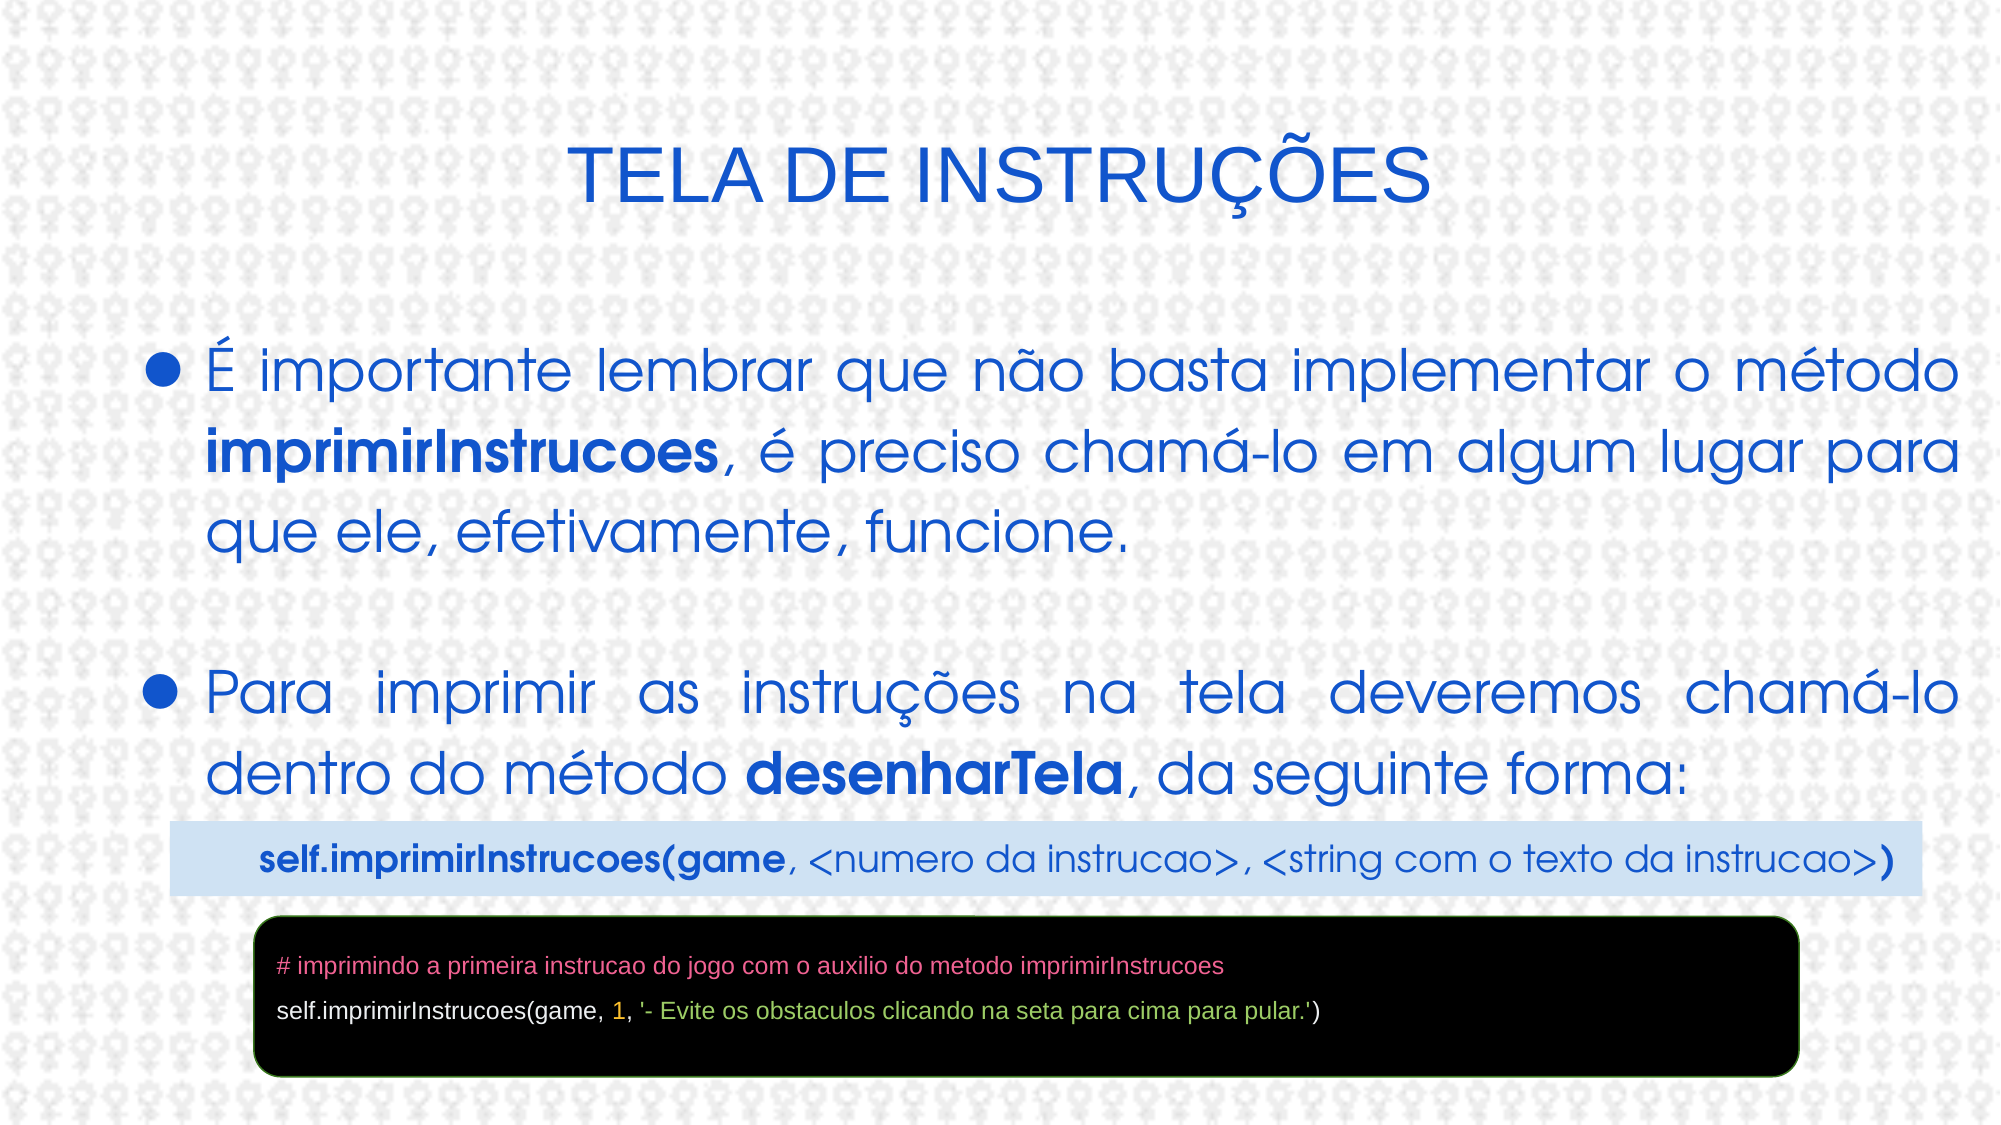

# TELA DE INSTRUÇÕES

É importante lembrar que não basta implementar o método imprimirInstrucoes, é preciso chamá-lo em algum lugar para que ele, efetivamente, funcione.

Para imprimir as instruções na tela deveremos chamá-lo dentro do método desenharTela, da seguinte forma:

self.imprimirInstrucoes(game, <numero da instrucao>, <string com o texto da instrucao>)

# imprimindo a primeira instrucao do jogo com o auxilio do metodo imprimirInstrucoes
self.imprimirInstrucoes(game, 1, '- Evite os obstaculos clicando na seta para cima para pular.')